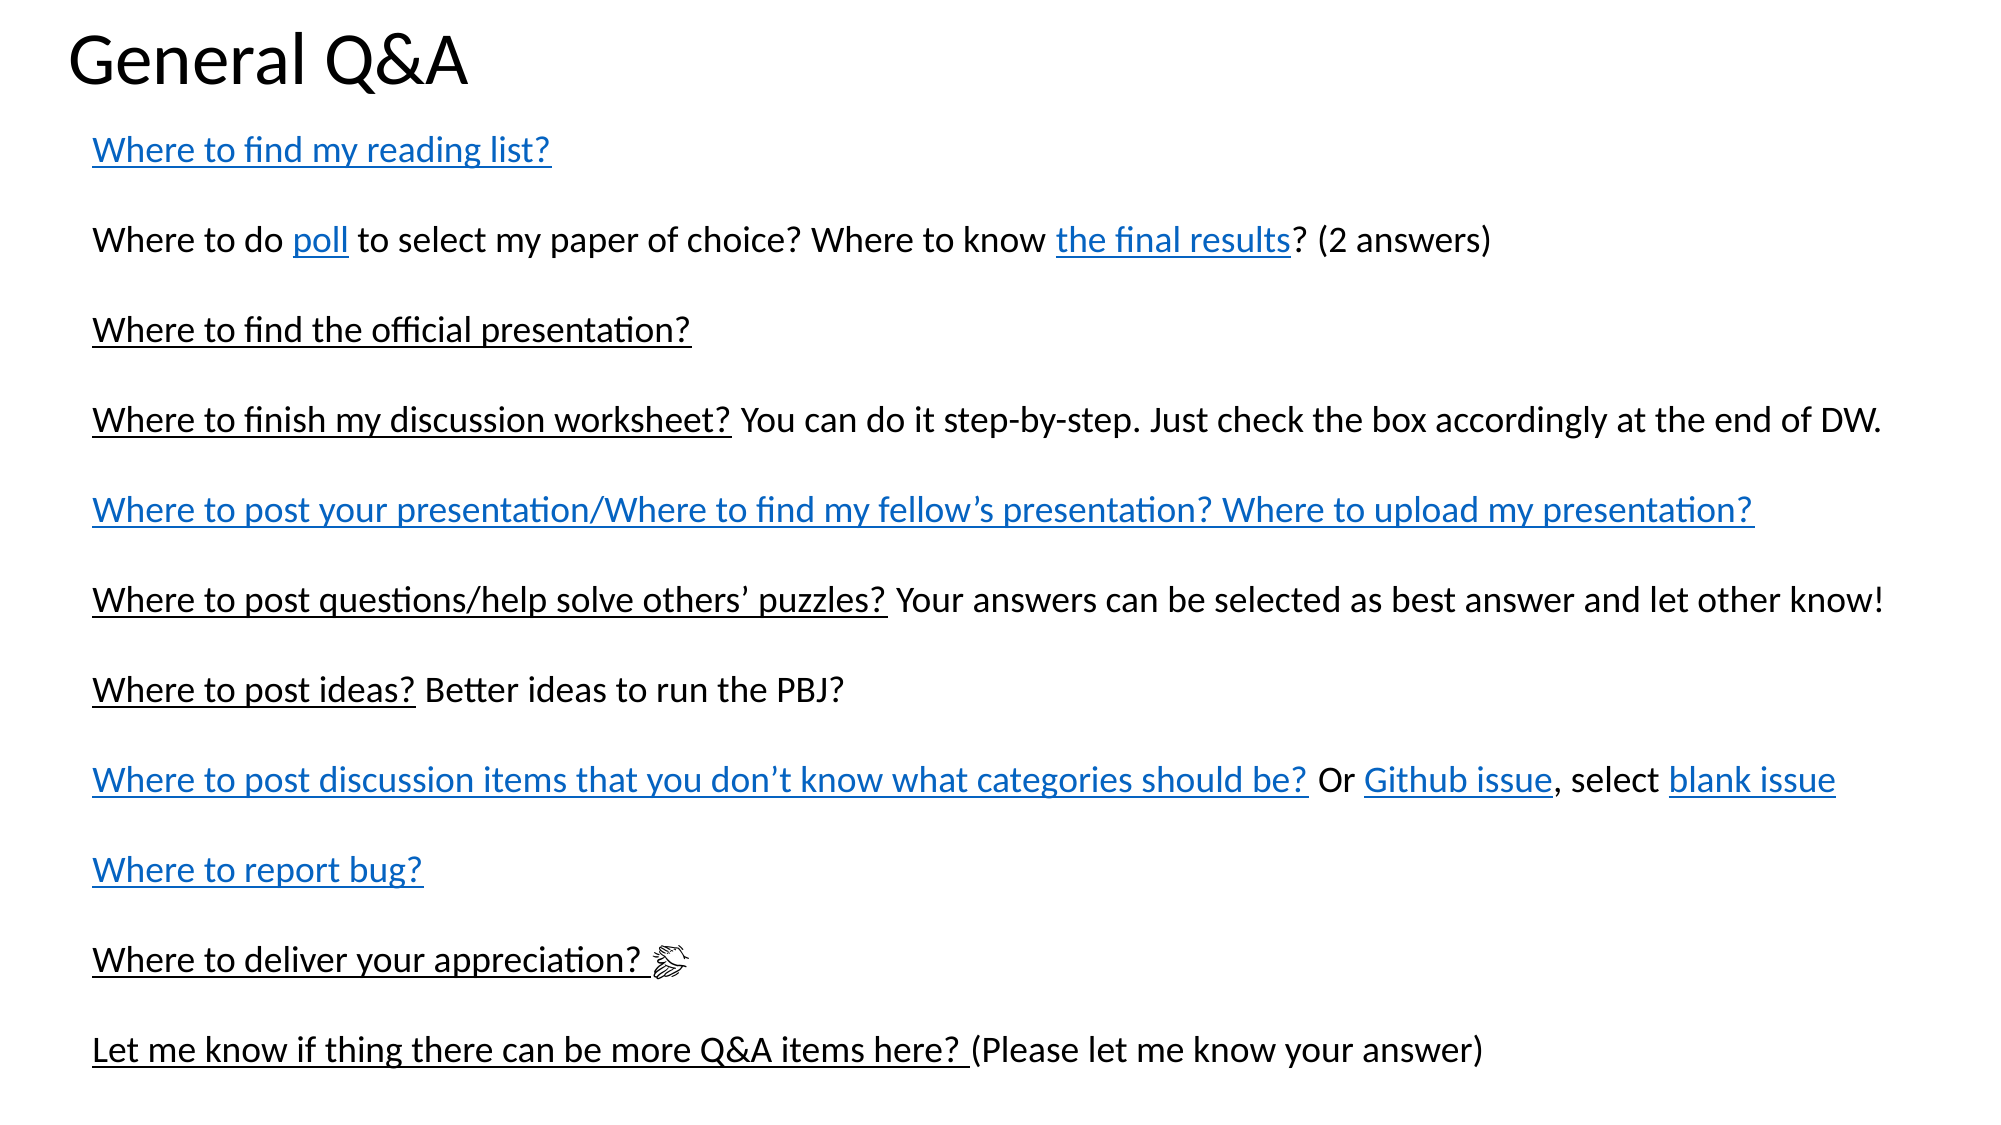

# General Q&A
Where to find my reading list?

Where to do poll to select my paper of choice? Where to know the final results? (2 answers)

Where to find the official presentation?

Where to finish my discussion worksheet? You can do it step-by-step. Just check the box accordingly at the end of DW.

Where to post your presentation/Where to find my fellow’s presentation? Where to upload my presentation?

Where to post questions/help solve others’ puzzles? Your answers can be selected as best answer and let other know!

Where to post ideas? Better ideas to run the PBJ?

Where to post discussion items that you don’t know what categories should be? Or Github issue, select blank issue

Where to report bug?

Where to deliver your appreciation? 👏

Let me know if thing there can be more Q&A items here? (Please let me know your answer)